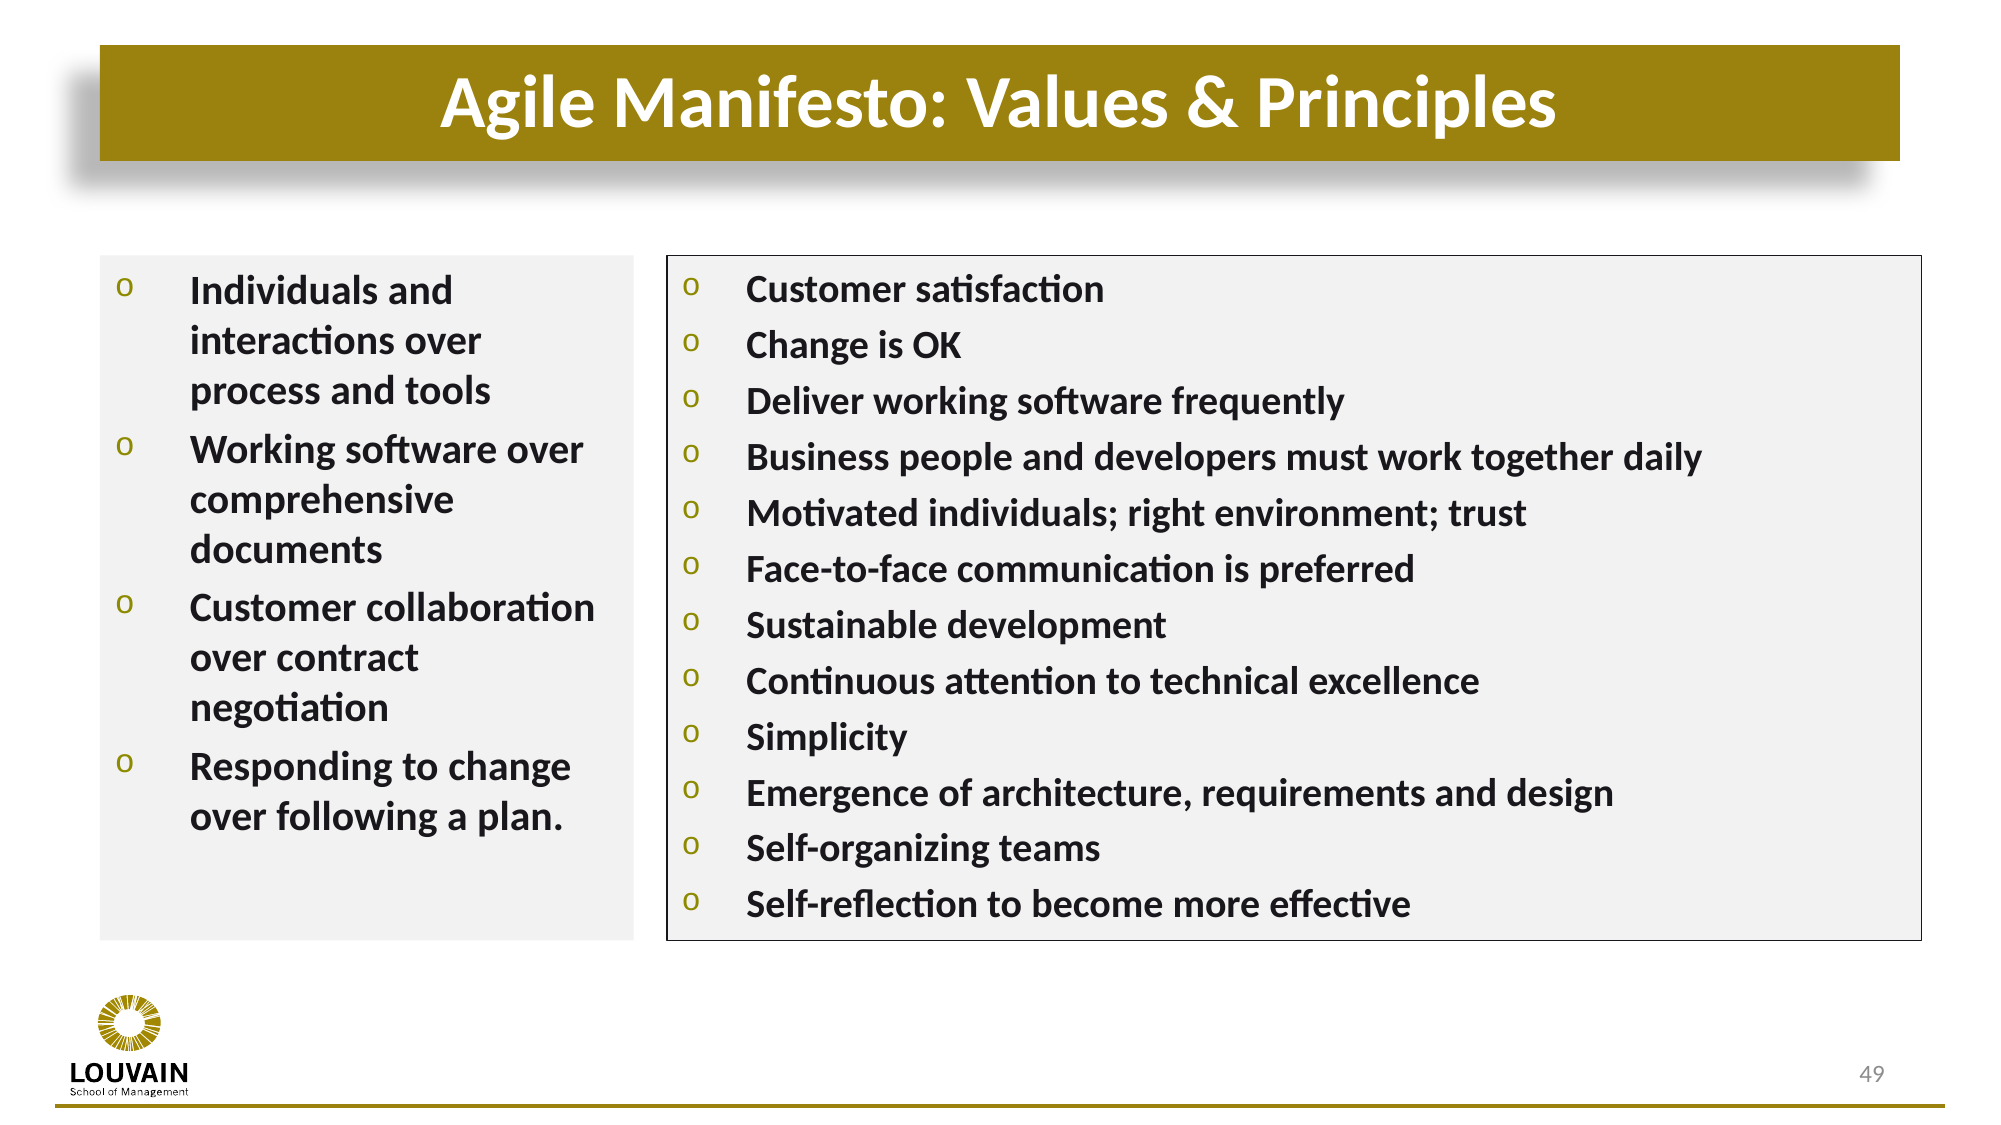

# Agile Manifesto: Values & Principles
Individuals and interactions over process and tools
Working software over comprehensive documents
Customer collaboration over contract negotiation
Responding to change over following a plan.
Customer satisfaction
Change is OK
Deliver working software frequently
Business people and developers must work together daily
Motivated individuals; right environment; trust
Face-to-face communication is preferred
Sustainable development
Continuous attention to technical excellence
Simplicity
Emergence of architecture, requirements and design
Self-organizing teams
Self-reflection to become more effective

49